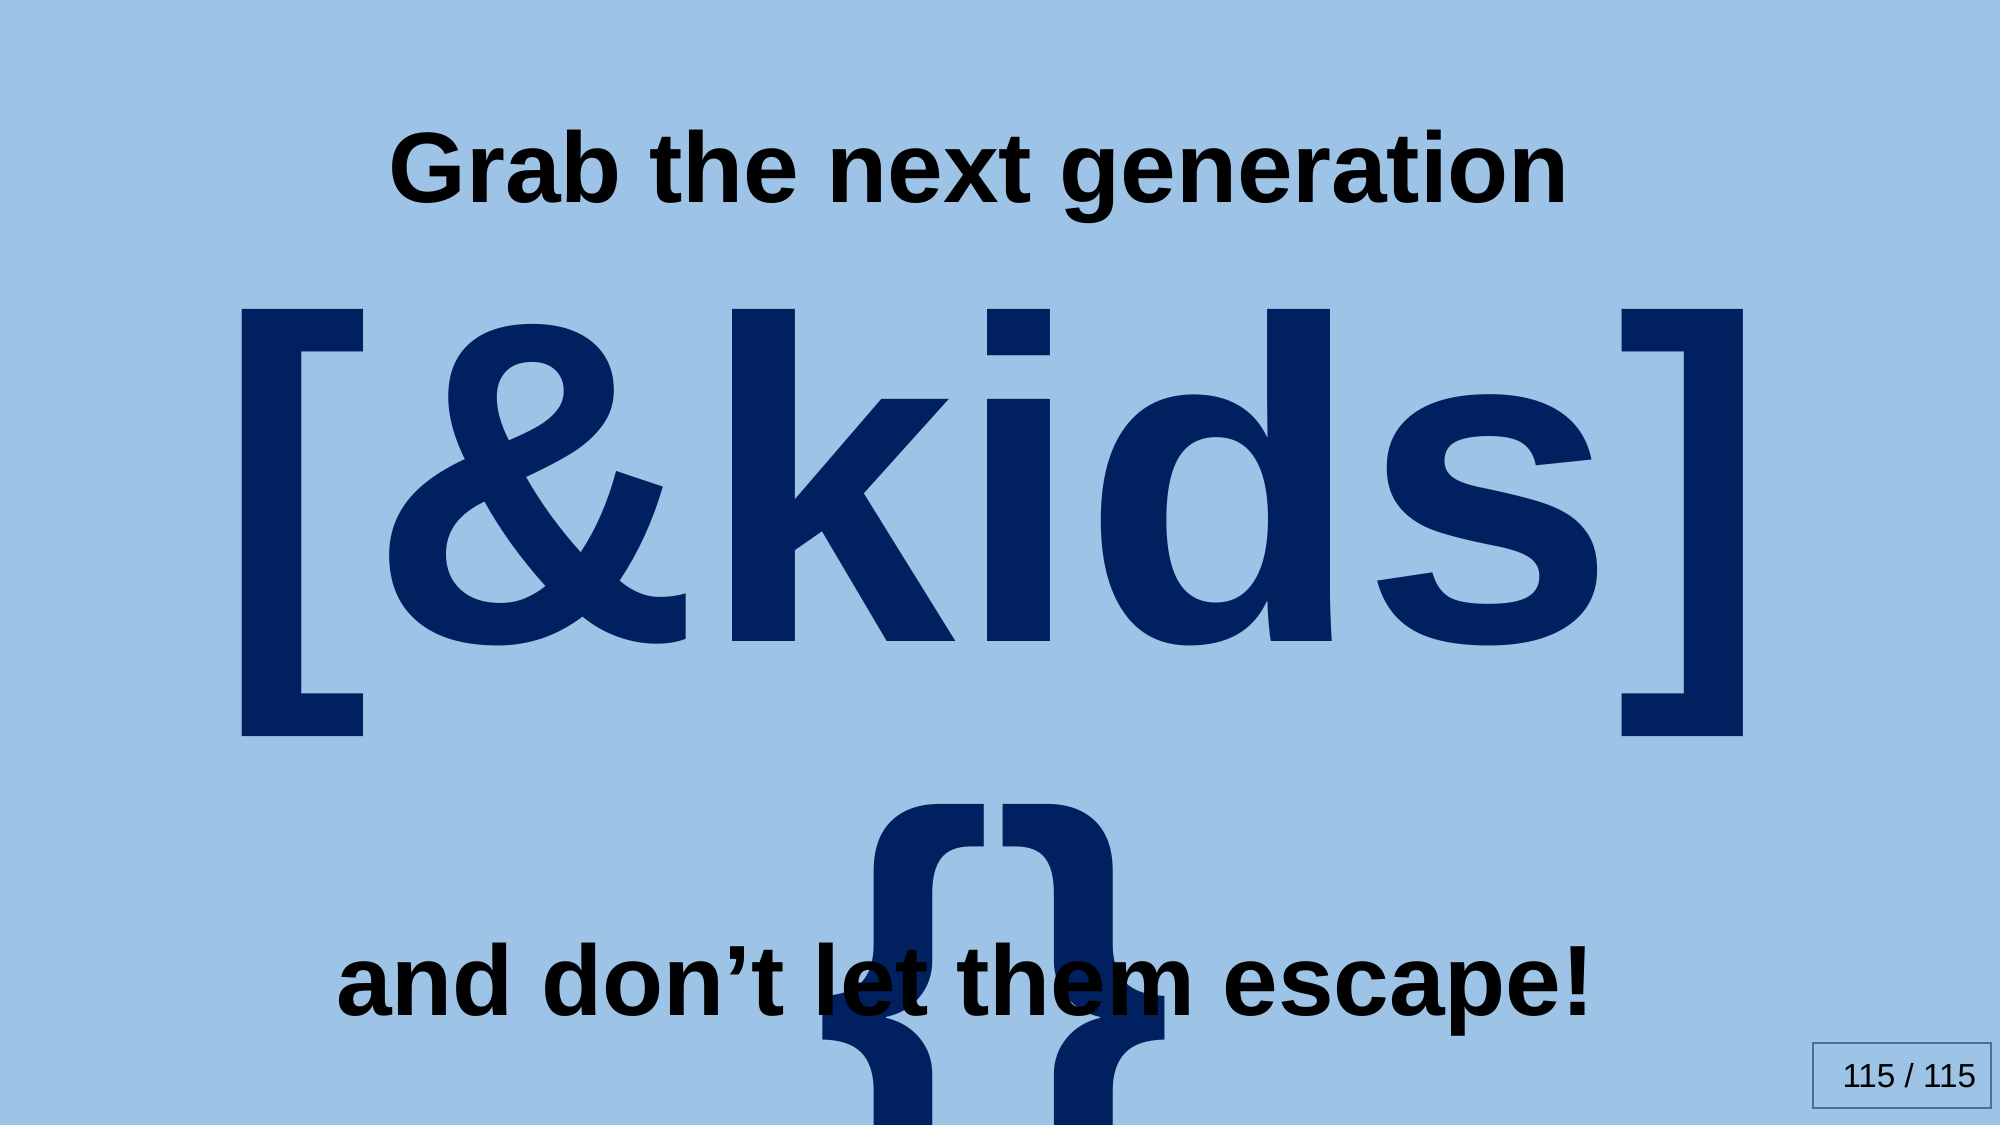

Grab the next generation
[&kids]{}

and don’t let them escape!